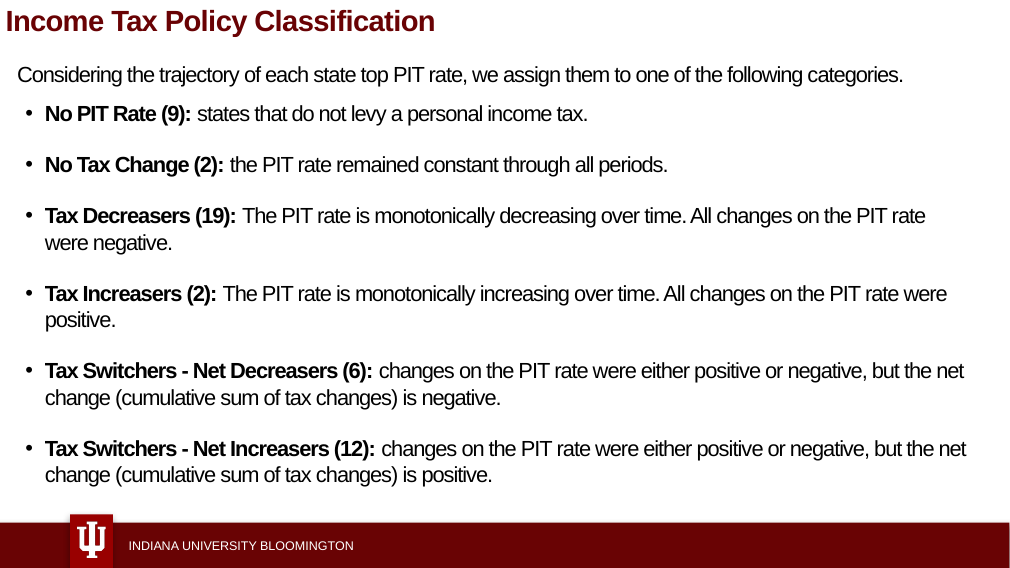

Income Tax Policy Classification
Considering the trajectory of each state top PIT rate, we assign them to one of the following categories.
No PIT Rate (9): states that do not levy a personal income tax.
No Tax Change (2): the PIT rate remained constant through all periods.
Tax Decreasers (19): The PIT rate is monotonically decreasing over time. All changes on the PIT rate were negative.
Tax Increasers (2): The PIT rate is monotonically increasing over time. All changes on the PIT rate were positive.
Tax Switchers - Net Decreasers (6): changes on the PIT rate were either positive or negative, but the net change (cumulative sum of tax changes) is negative.
Tax Switchers - Net Increasers (12): changes on the PIT rate were either positive or negative, but the net change (cumulative sum of tax changes) is positive.